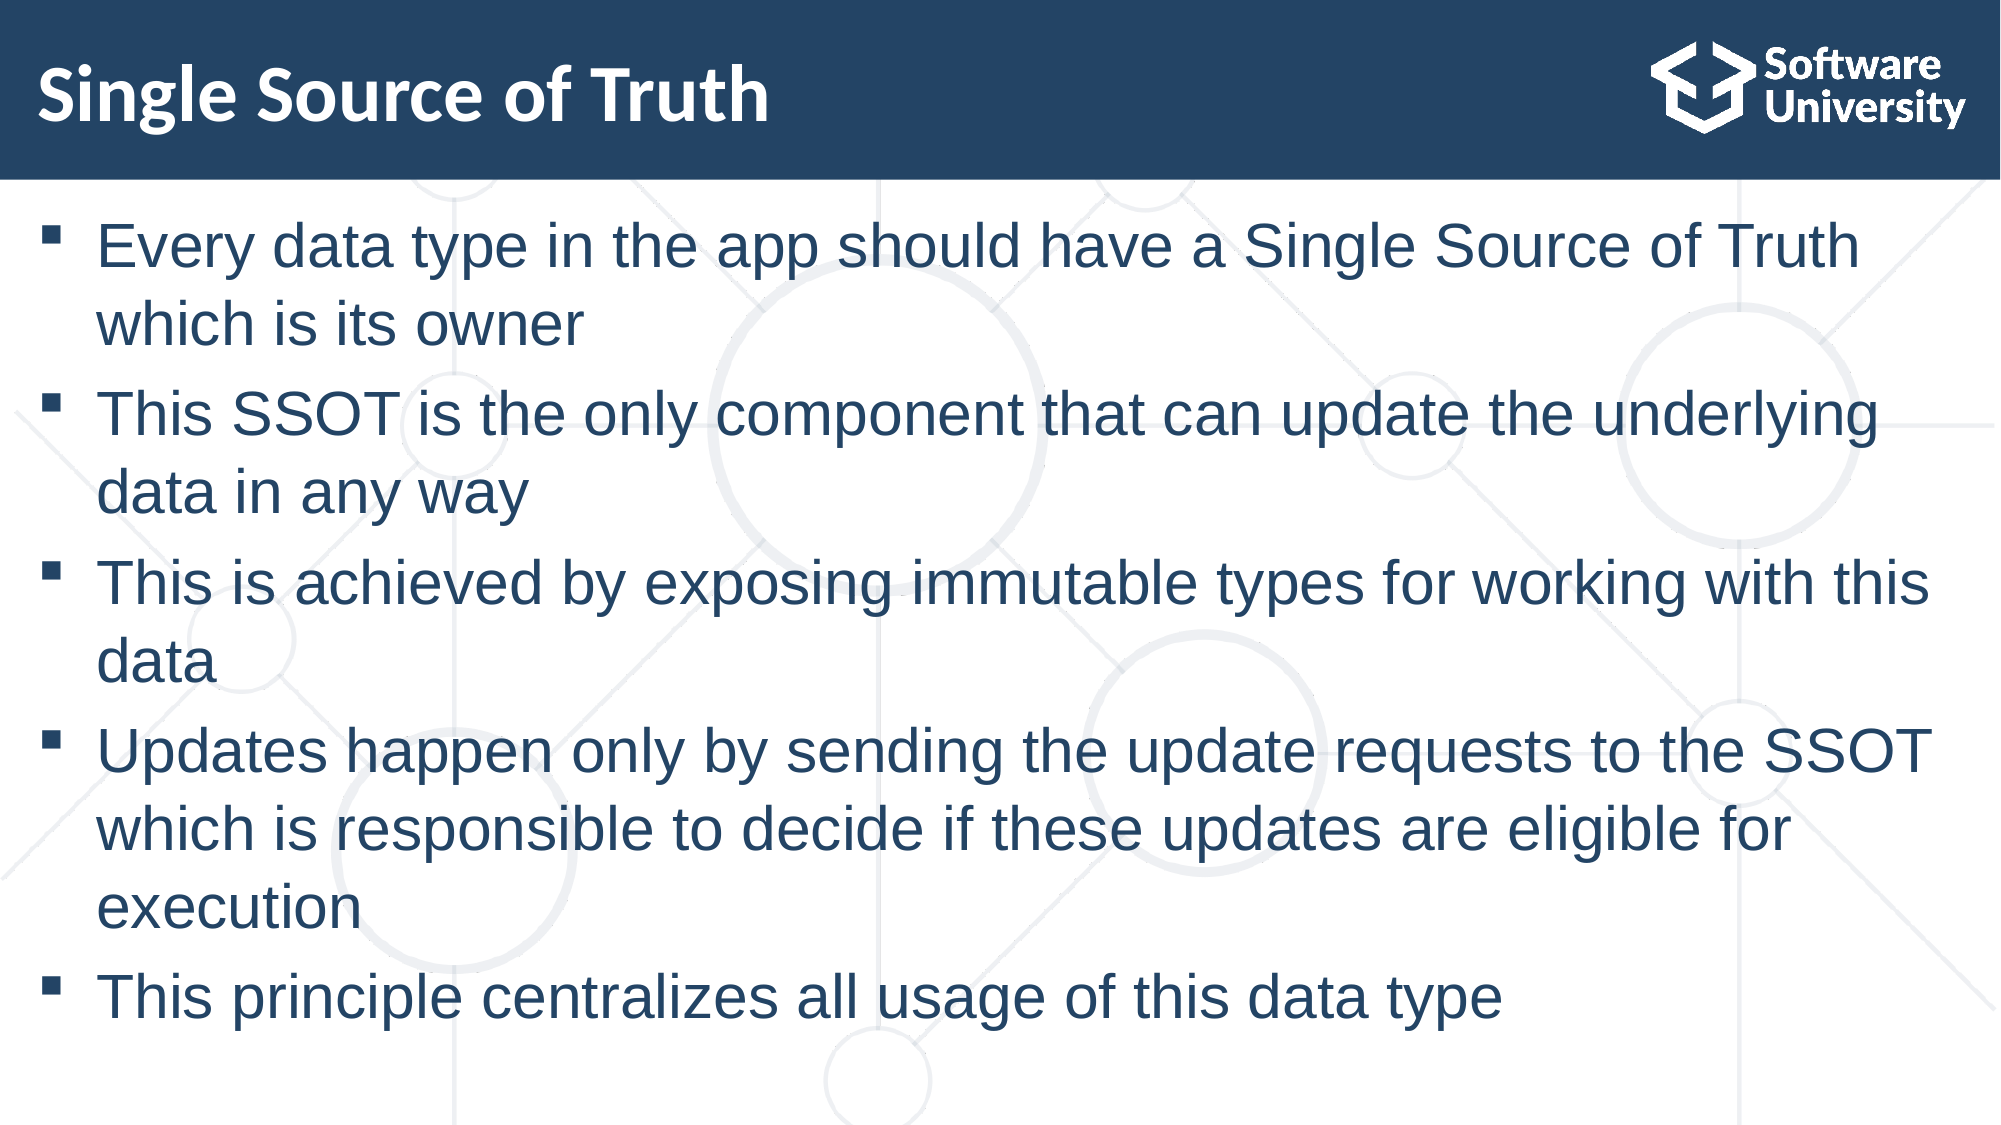

# Single Source of Truth
Every data type in the app should have a Single Source of Truth which is its owner
This SSOT is the only component that can update the underlying data in any way
This is achieved by exposing immutable types for working with this data
Updates happen only by sending the update requests to the SSOT which is responsible to decide if these updates are eligible for execution
This principle centralizes all usage of this data type